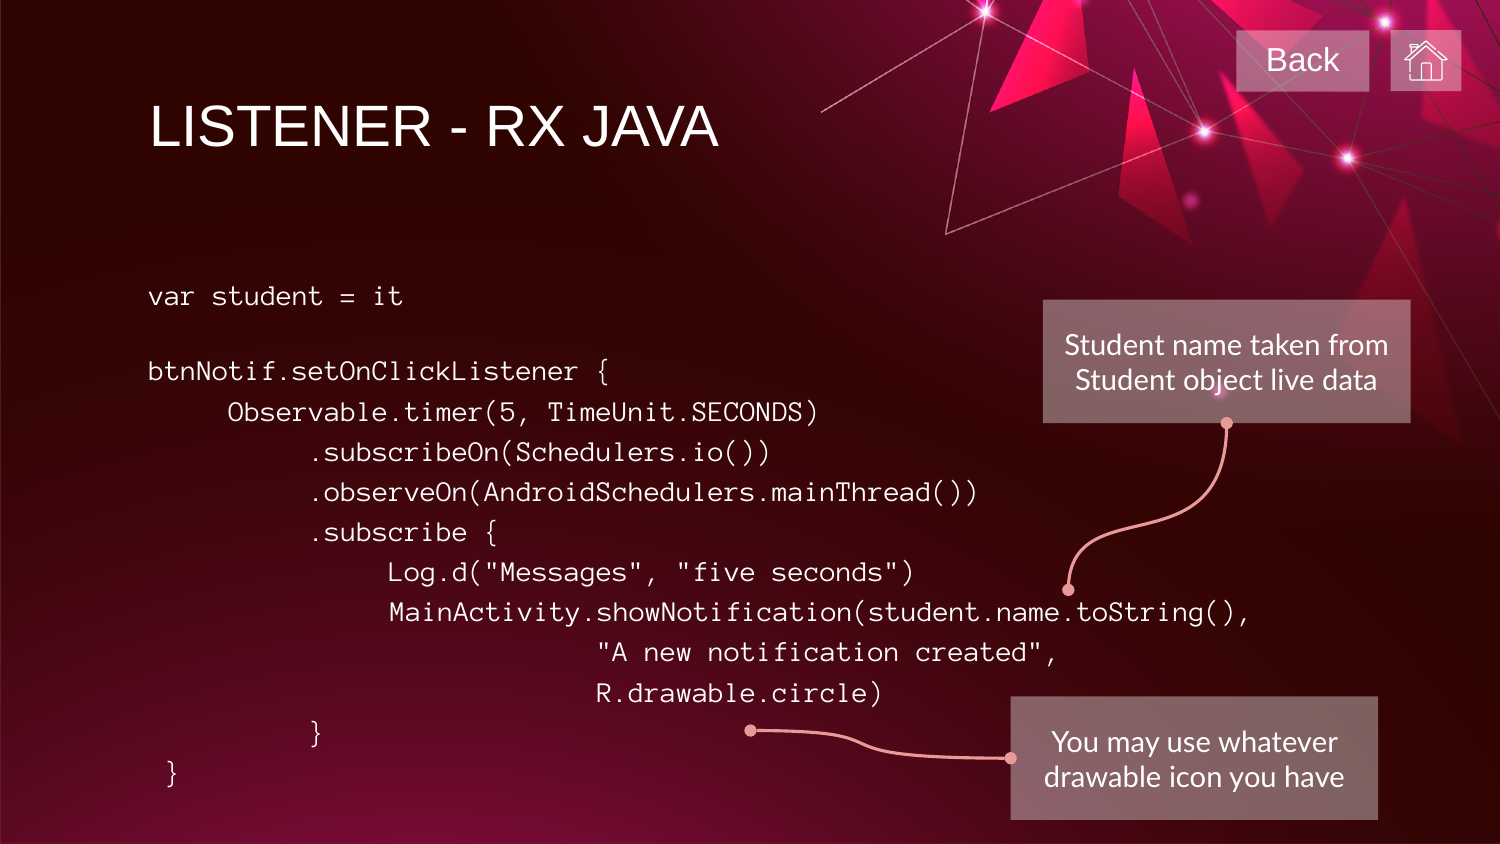

Back

LISTENER - RX JAVA
var student = it
btnNotif.setOnClickListener {
     Observable.timer(5, TimeUnit.SECONDS)
          .subscribeOn(Schedulers.io())
          .observeOn(AndroidSchedulers.mainThread())
          .subscribe {
               Log.d("Messages", "five seconds")
 MainActivity.showNotification(student.name.toString(),
                            "A new notification created",
                            R.drawable.circle)
          }
 }

Student name taken from Student object live data
You may use whatever drawable icon you have